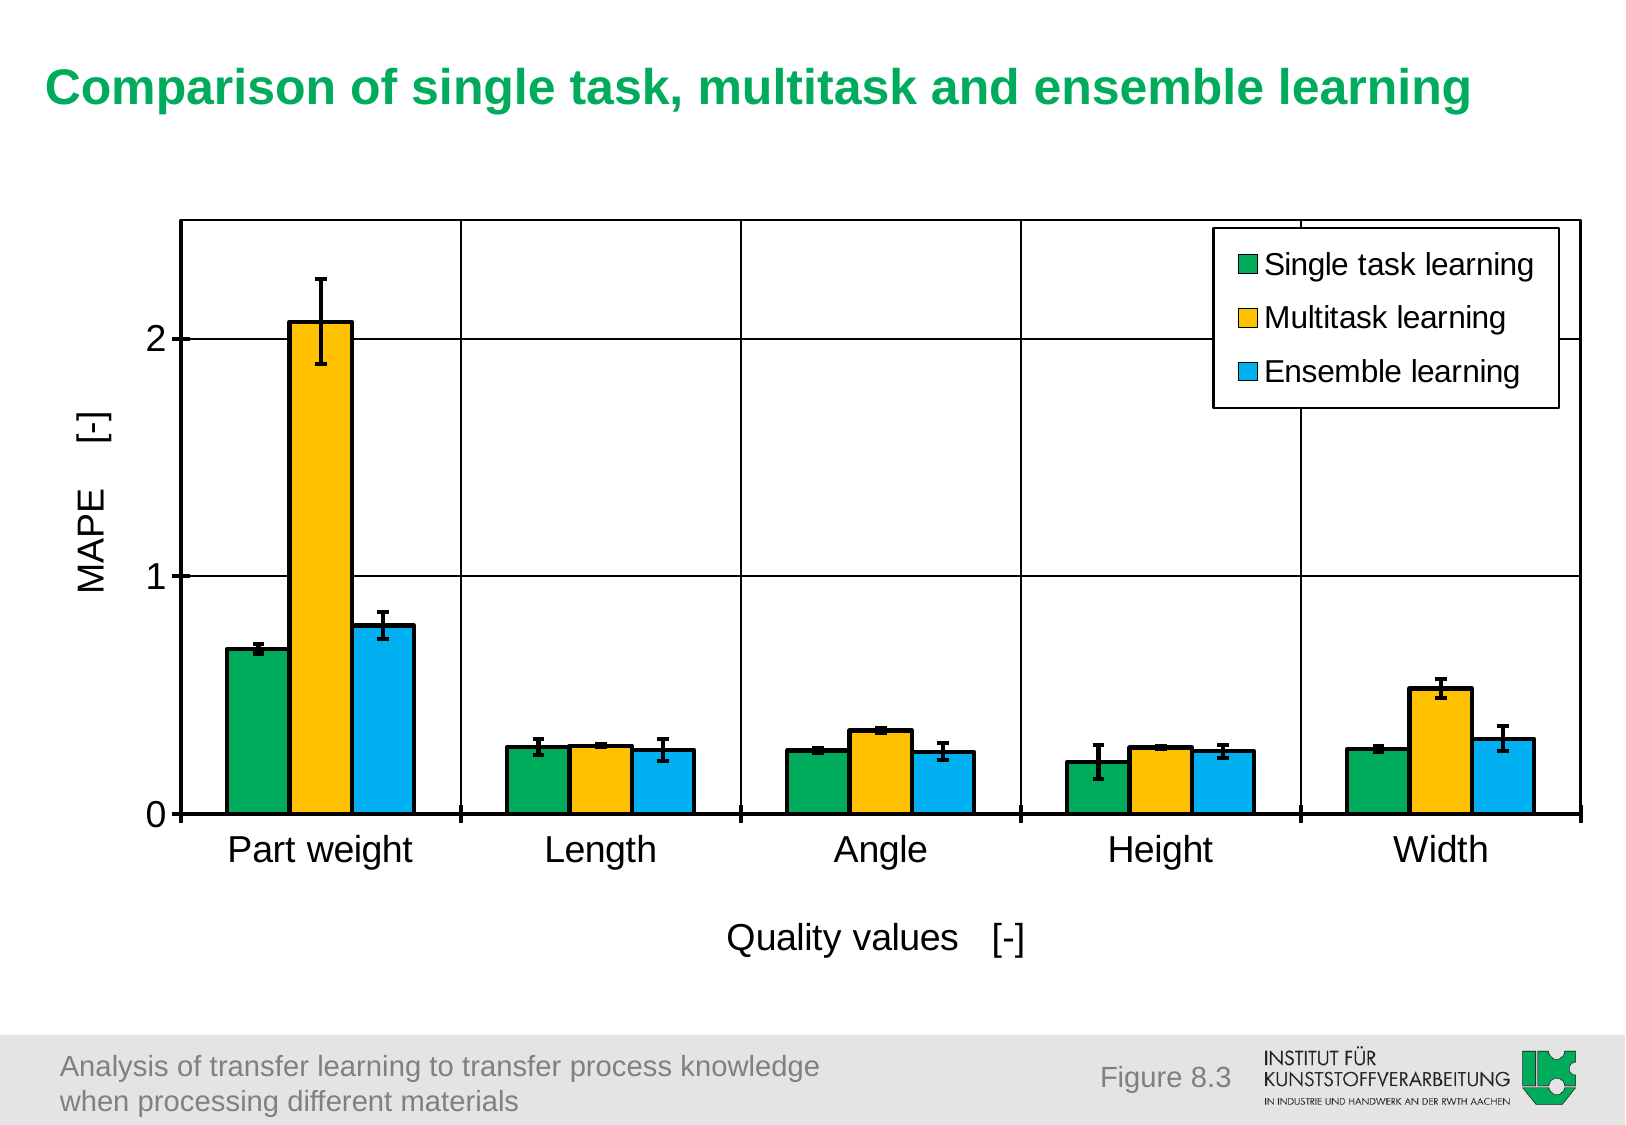

# Comparison of single task, multitask and ensemble learning

### Chart

| Category | Single task learning | Multitask learning | Ensemble learning |
|---|---|---|---|
| Part weight | 0.694172 | 2.071425 | 0.792276 |
| Length | 0.280431 | 0.286743 | 0.26824 |
| Angle | 0.265789 | 0.350558 | 0.260906 |
| Height | 0.217198 | 0.278386 | 0.262593 |
| Width | 0.27213 | 0.527295 | 0.315978 |
Figure 8.3